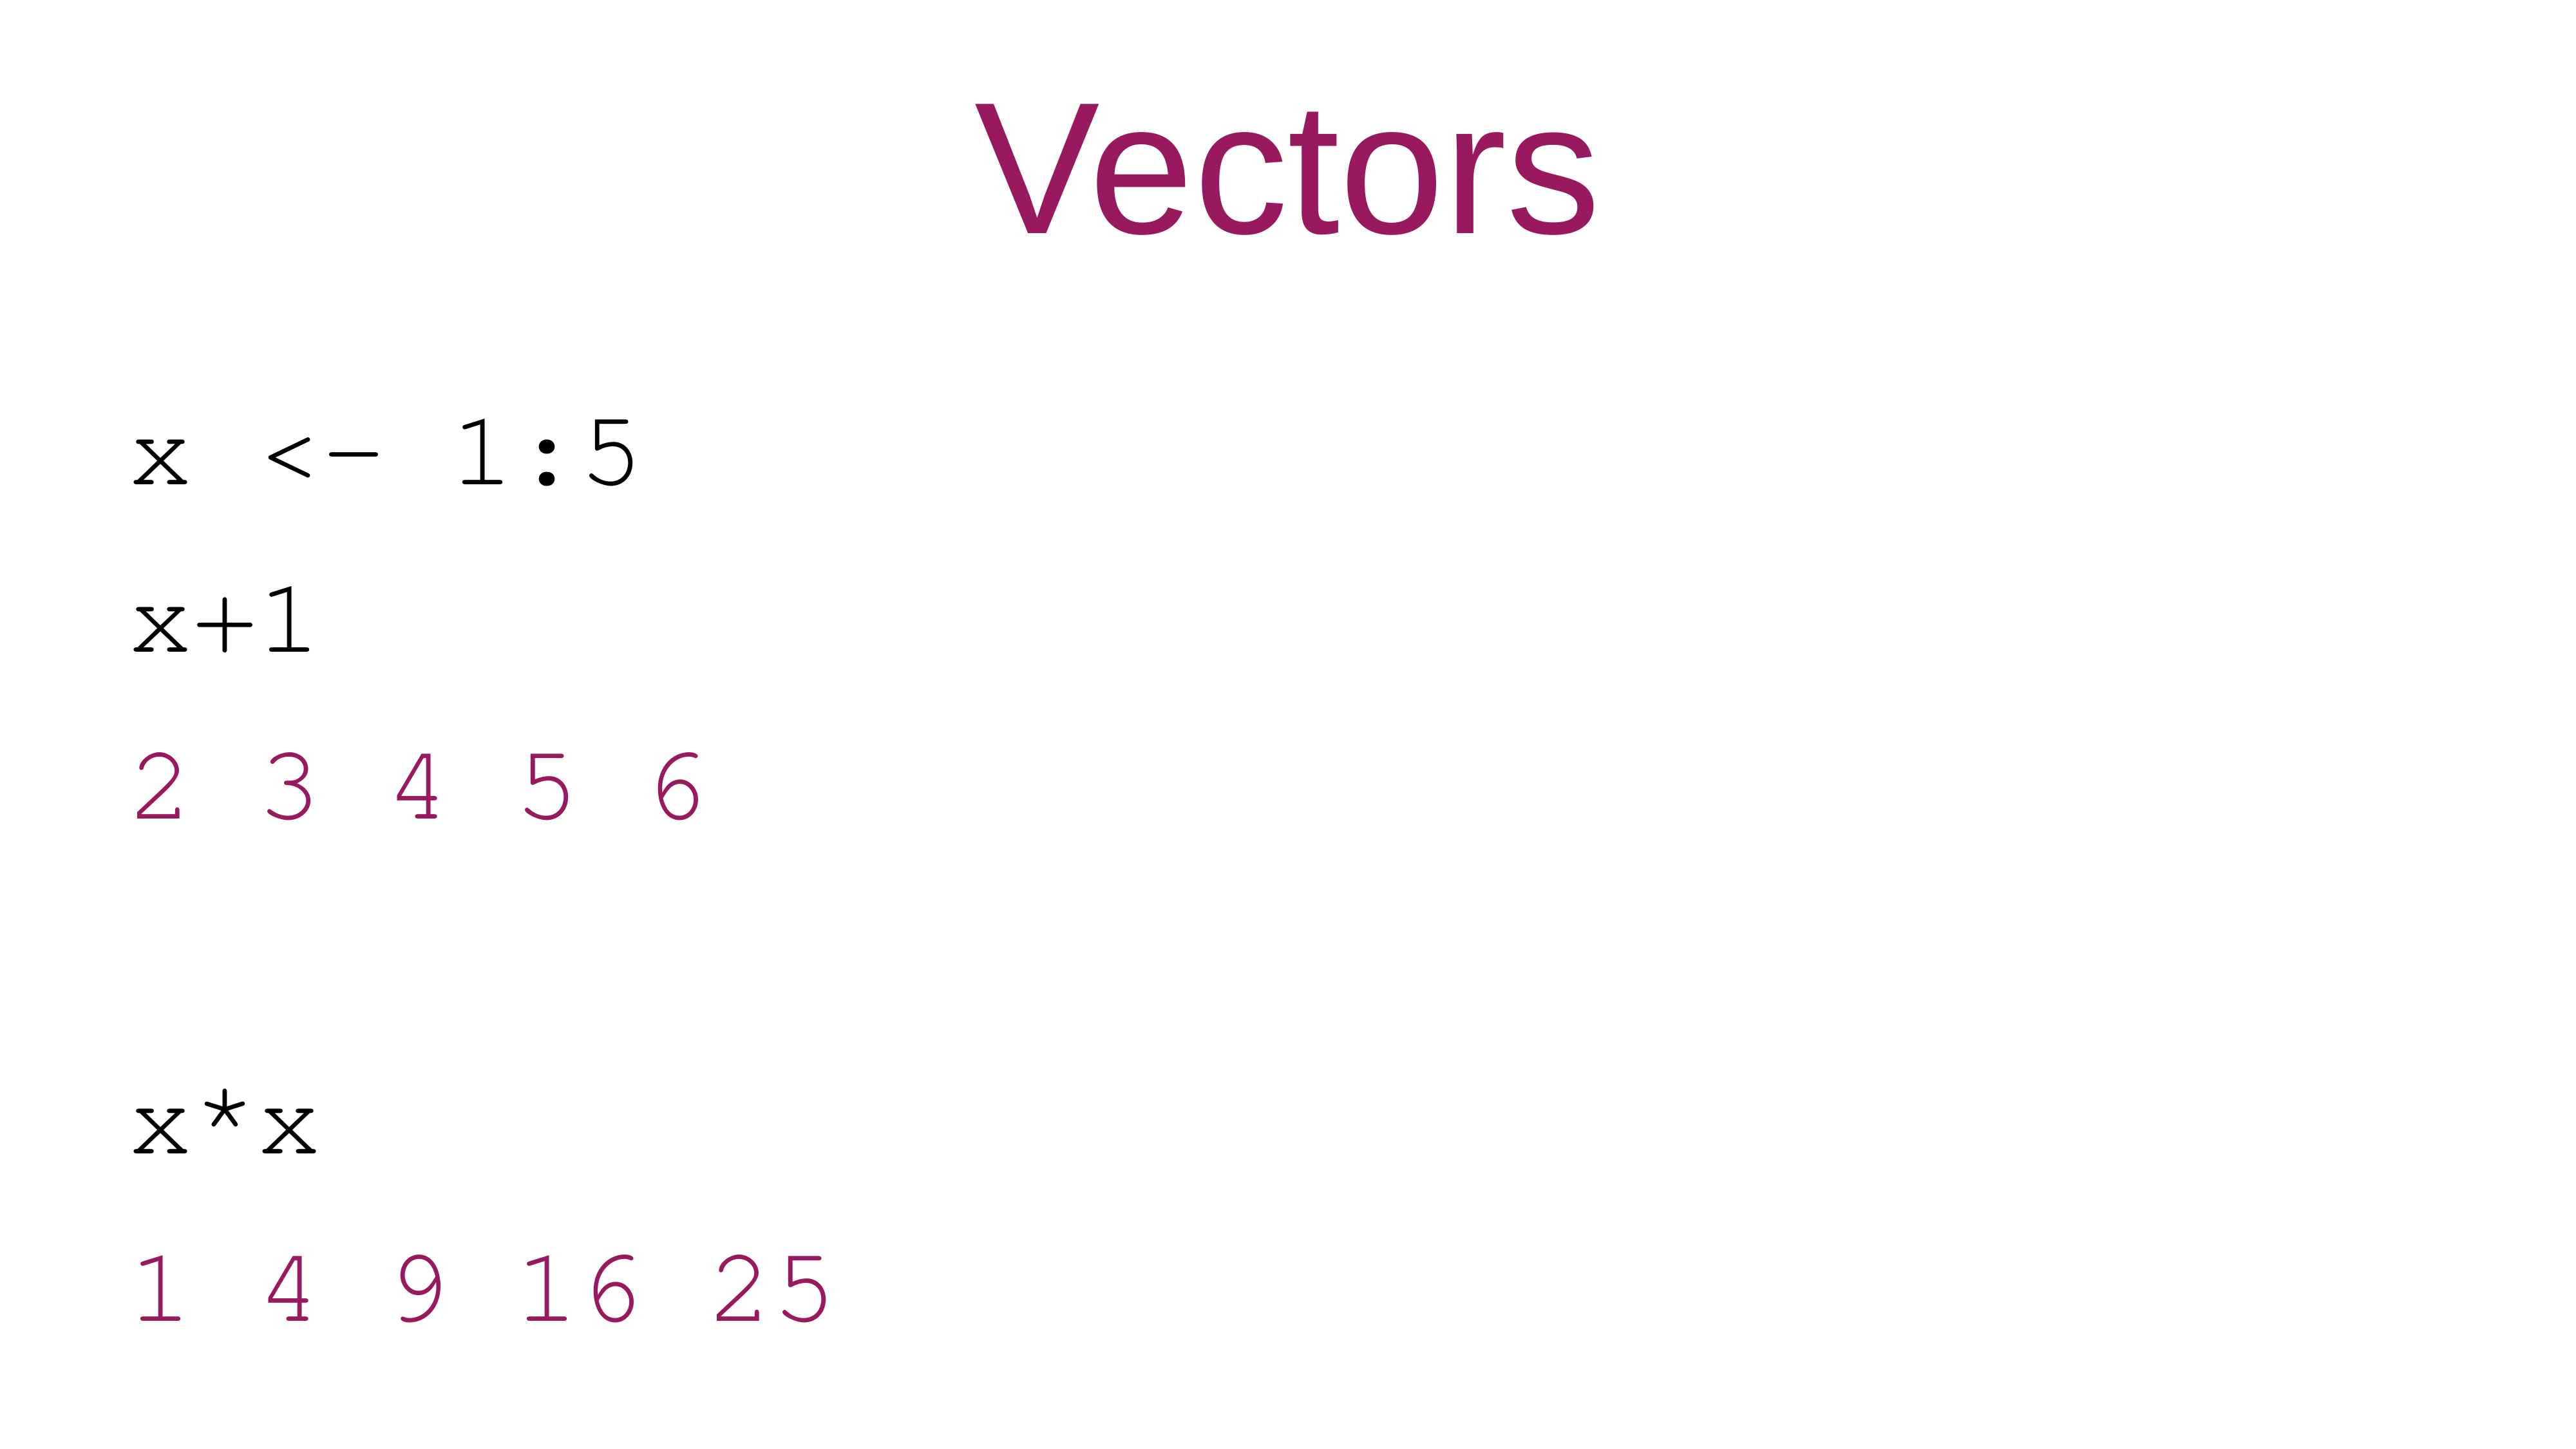

Vectors
x <- 1:5
x+1
2 3 4 5 6

x*x
1 4 9 16 25